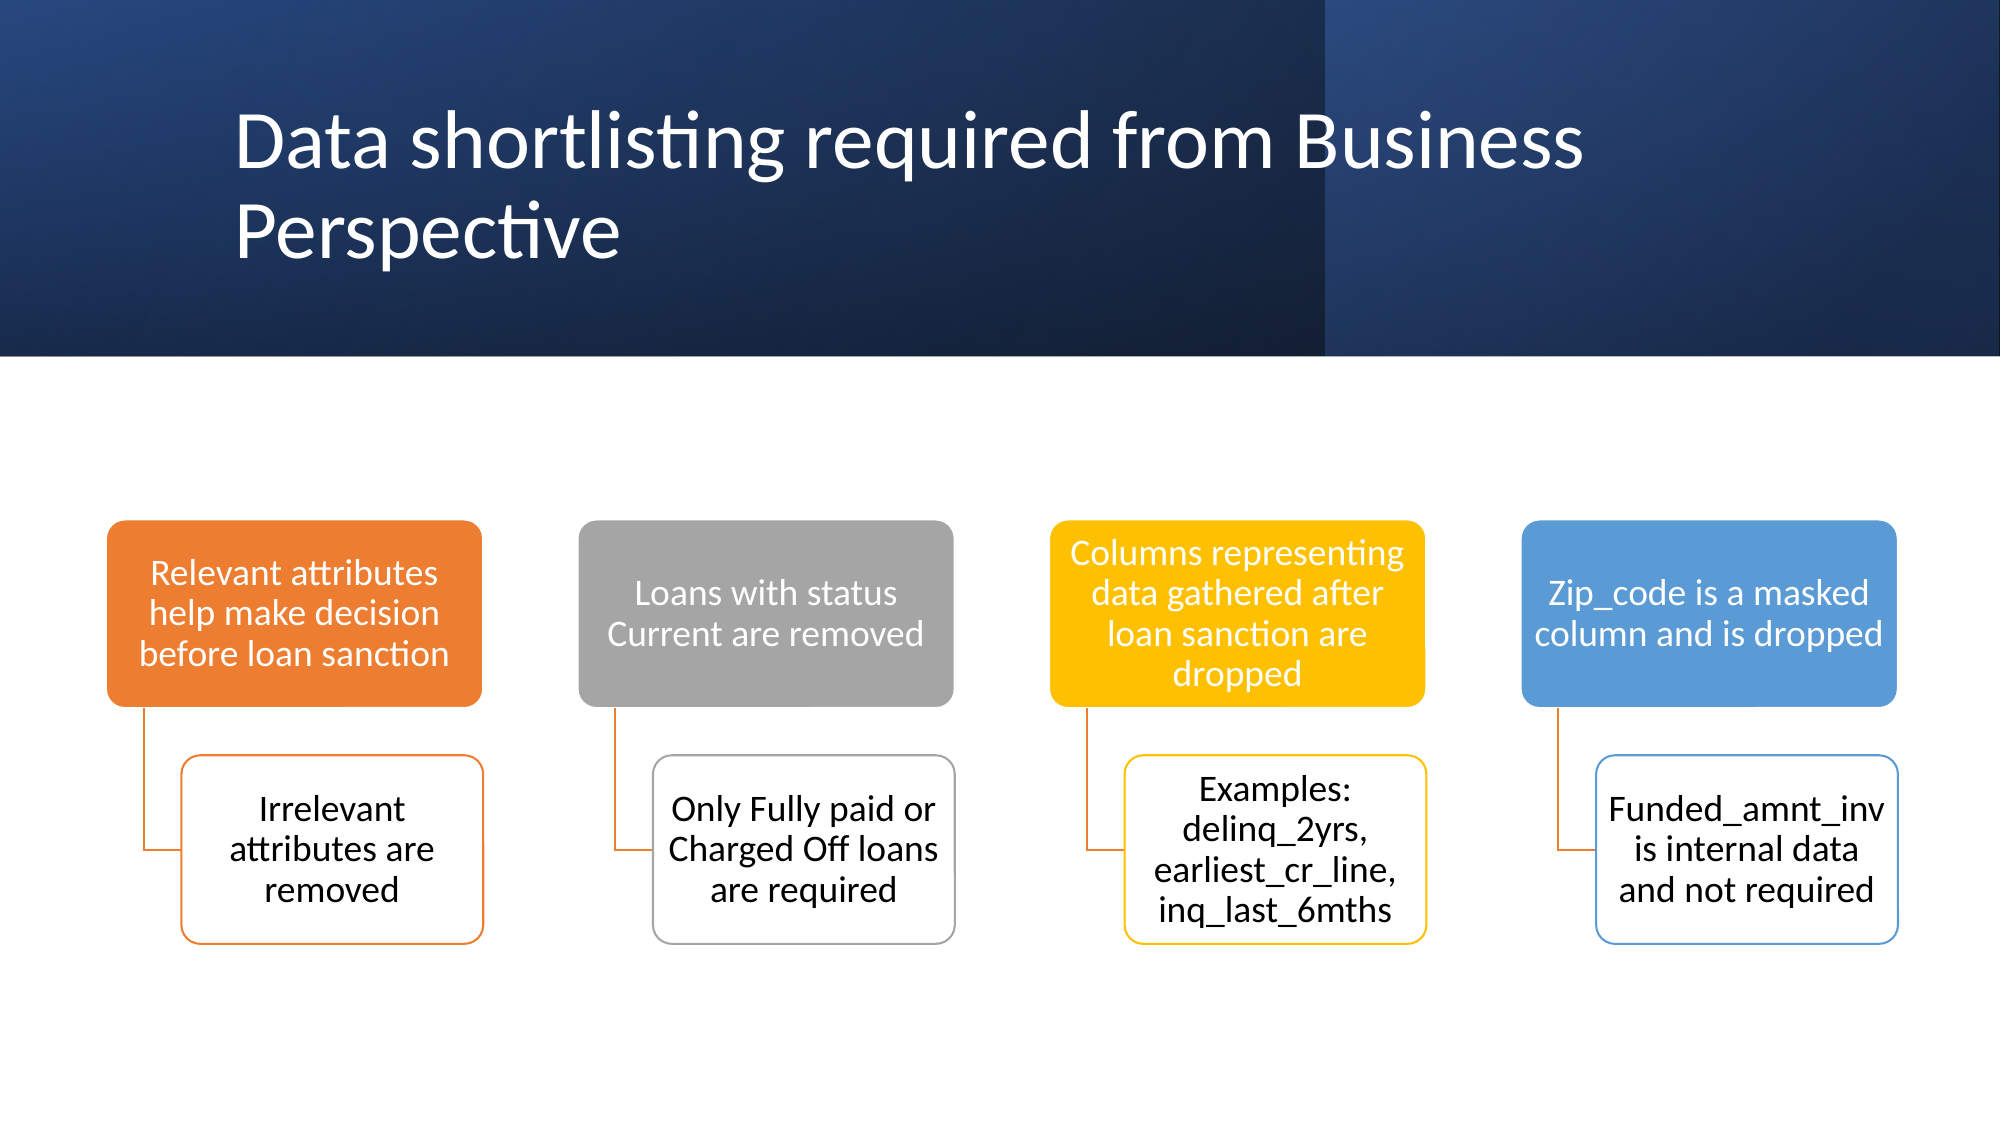

# Data shortlisting required from Business Perspective

Relevant attributes help make decision before loan sanction

Loans with status Current are removed

Columns representing data gathered after loan sanction are dropped

Zip_code is a masked column and is dropped

Irrelevant attributes are removed

Only Fully paid or Charged Off loans are required

Examples: delinq_2yrs, earliest_cr_line, inq_last_6mths

Funded_amnt_inv is internal data and not required